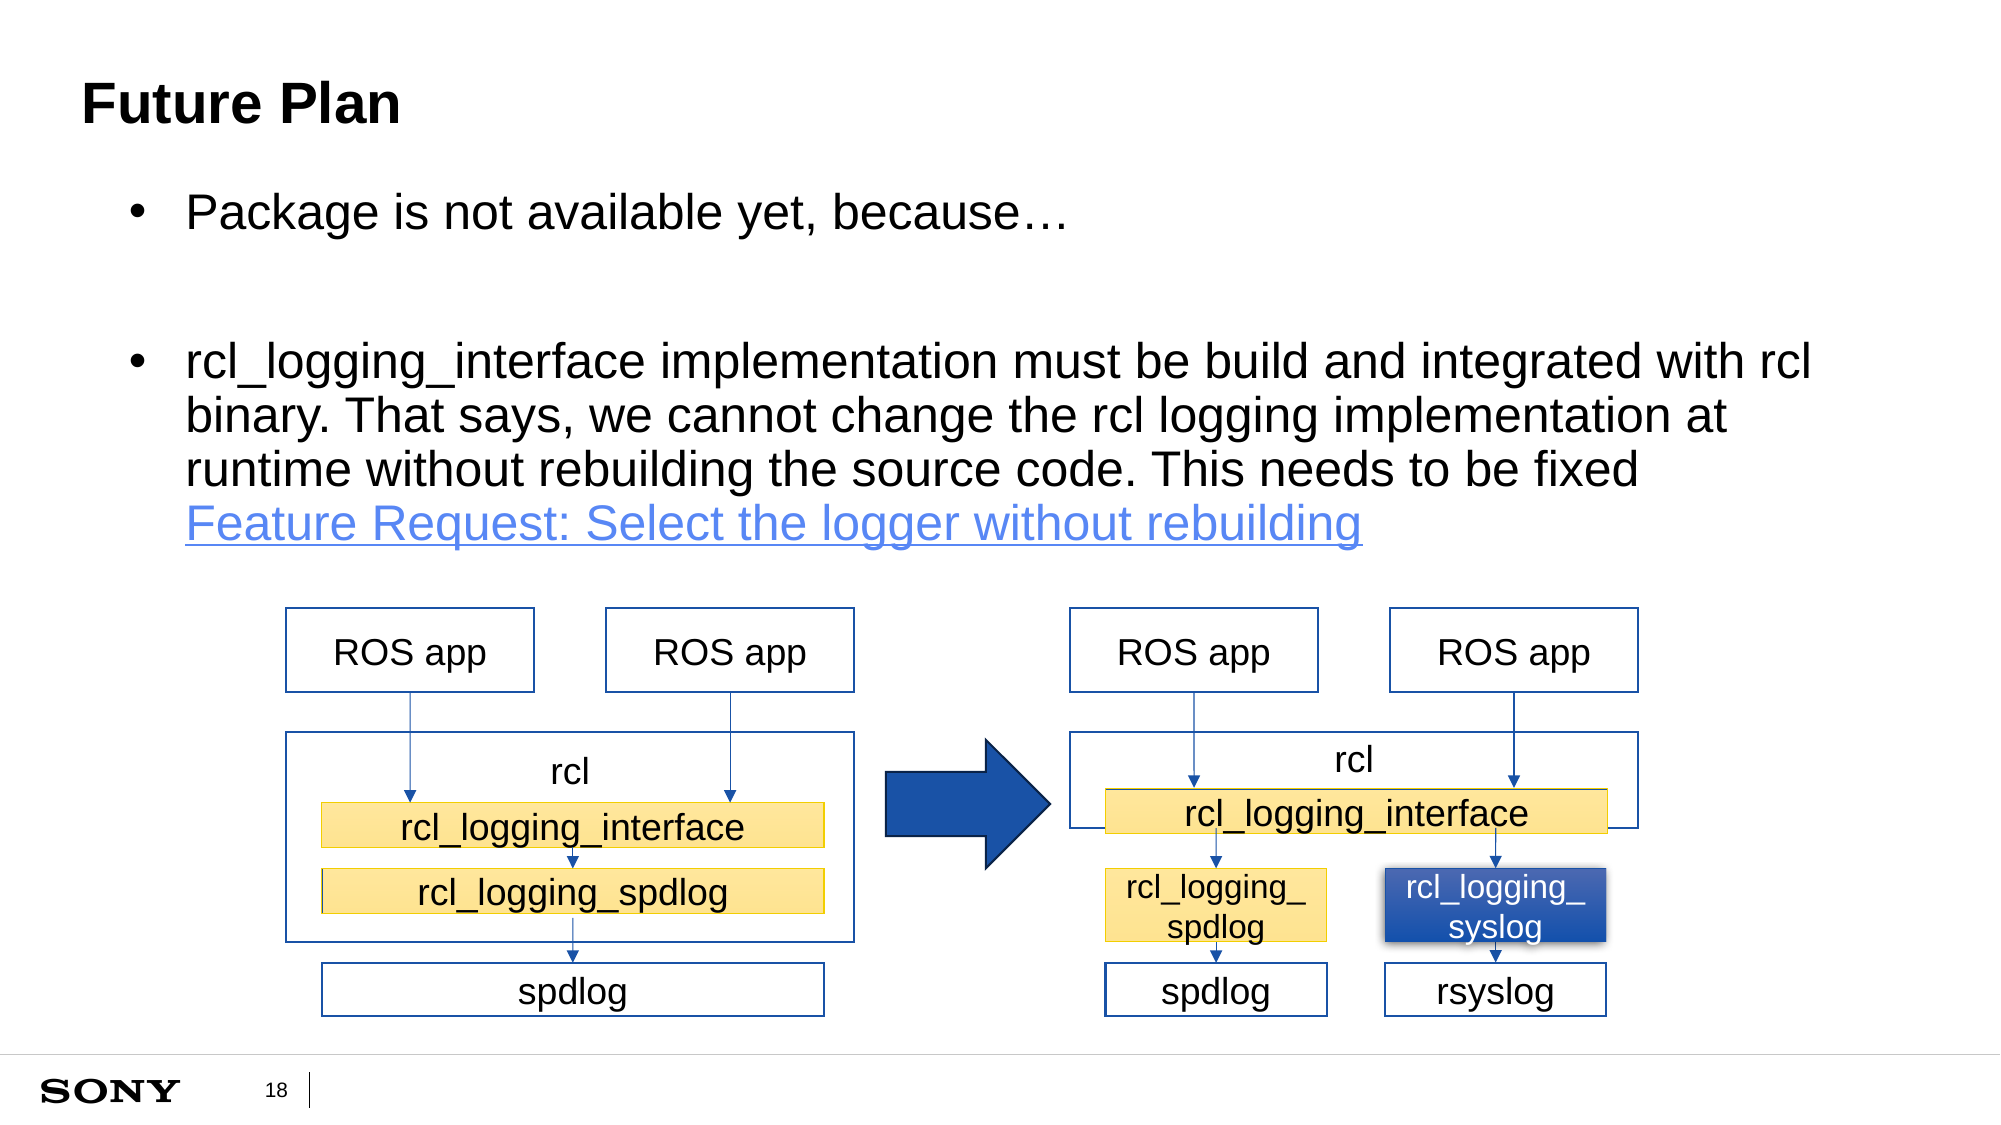

# Future Plan
Package is not available yet, because…

rcl_logging_interface implementation must be build and integrated with rcl binary. That says, we cannot change the rcl logging implementation at runtime without rebuilding the source code. This needs to be fixed Feature Request: Select the logger without rebuilding

ROS app
ROS app
ROS app
ROS app
rcl

rcl

rcl_logging_interface
rcl_logging_interface
rcl_logging_syslog
rcl_logging_spdlog
rcl_logging_spdlog
rsyslog
spdlog
spdlog
18